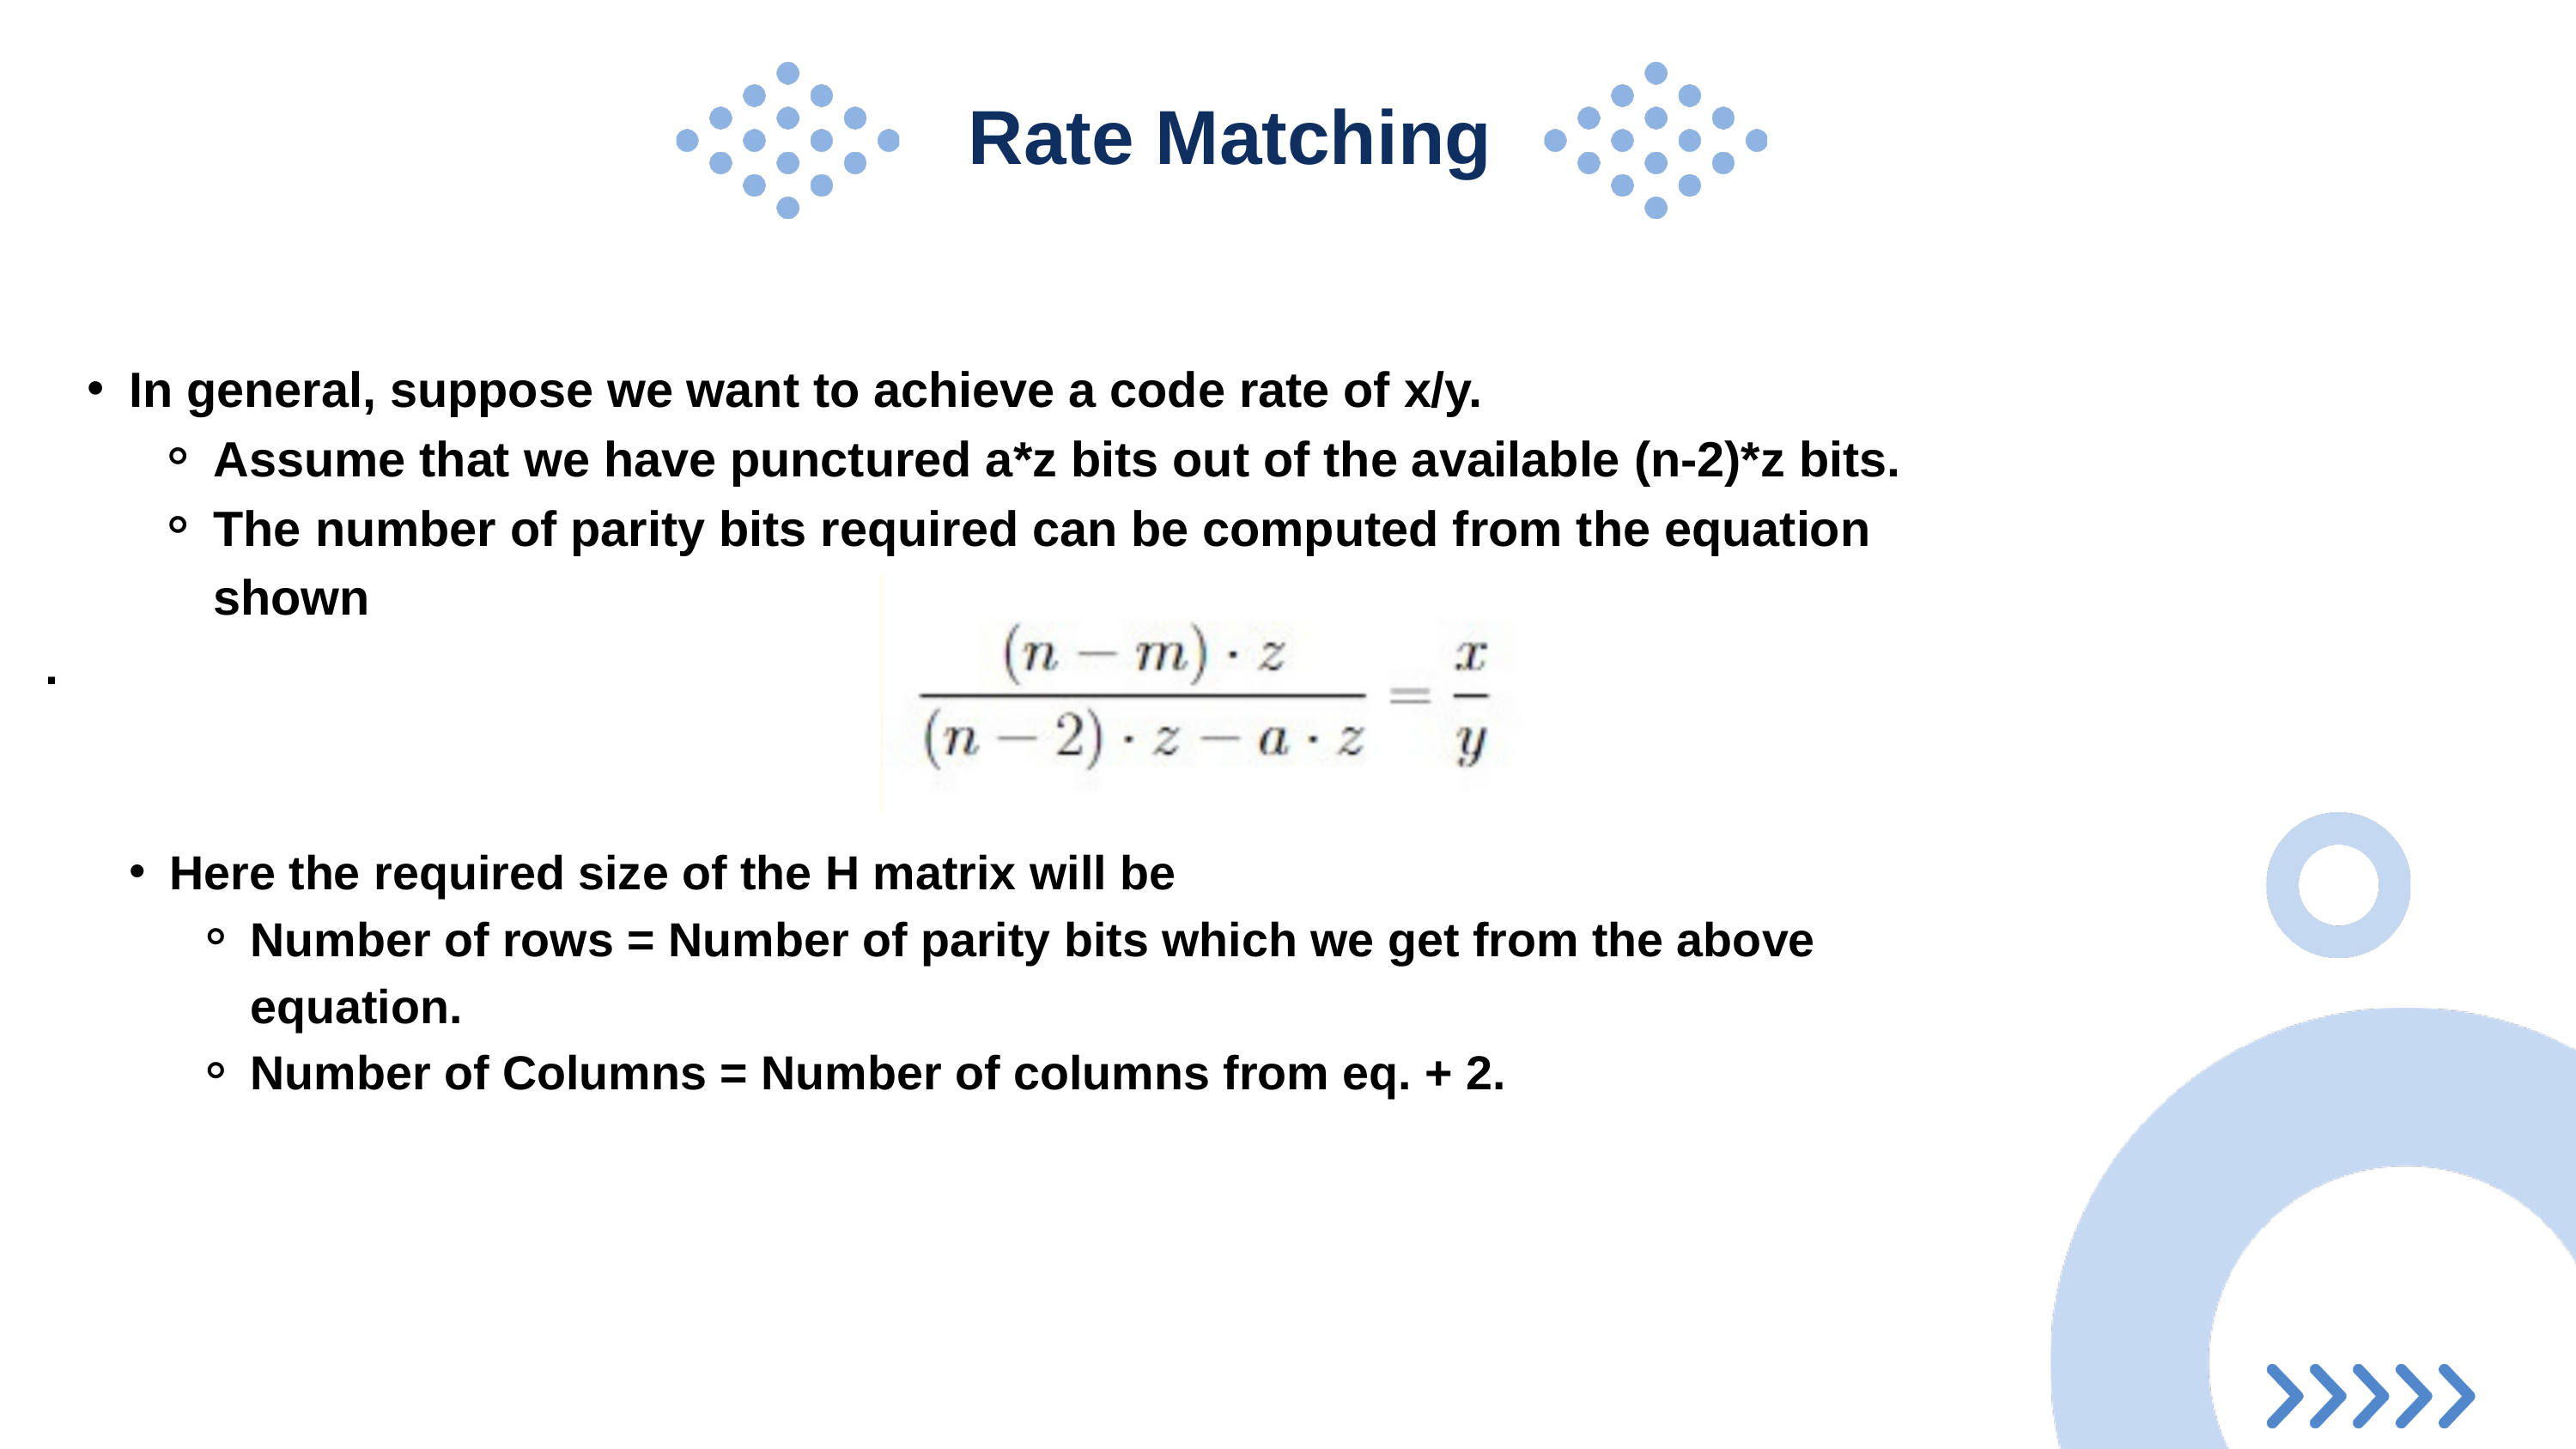

Rate Matching
In general, suppose we want to achieve a code rate of x/y.
Assume that we have punctured a*z bits out of the available (n-2)*z bits.
The number of parity bits required can be computed from the equation shown
.

Here the required size of the H matrix will be
Number of rows = Number of parity bits which we get from the above equation.
Number of Columns = Number of columns from eq. + 2.